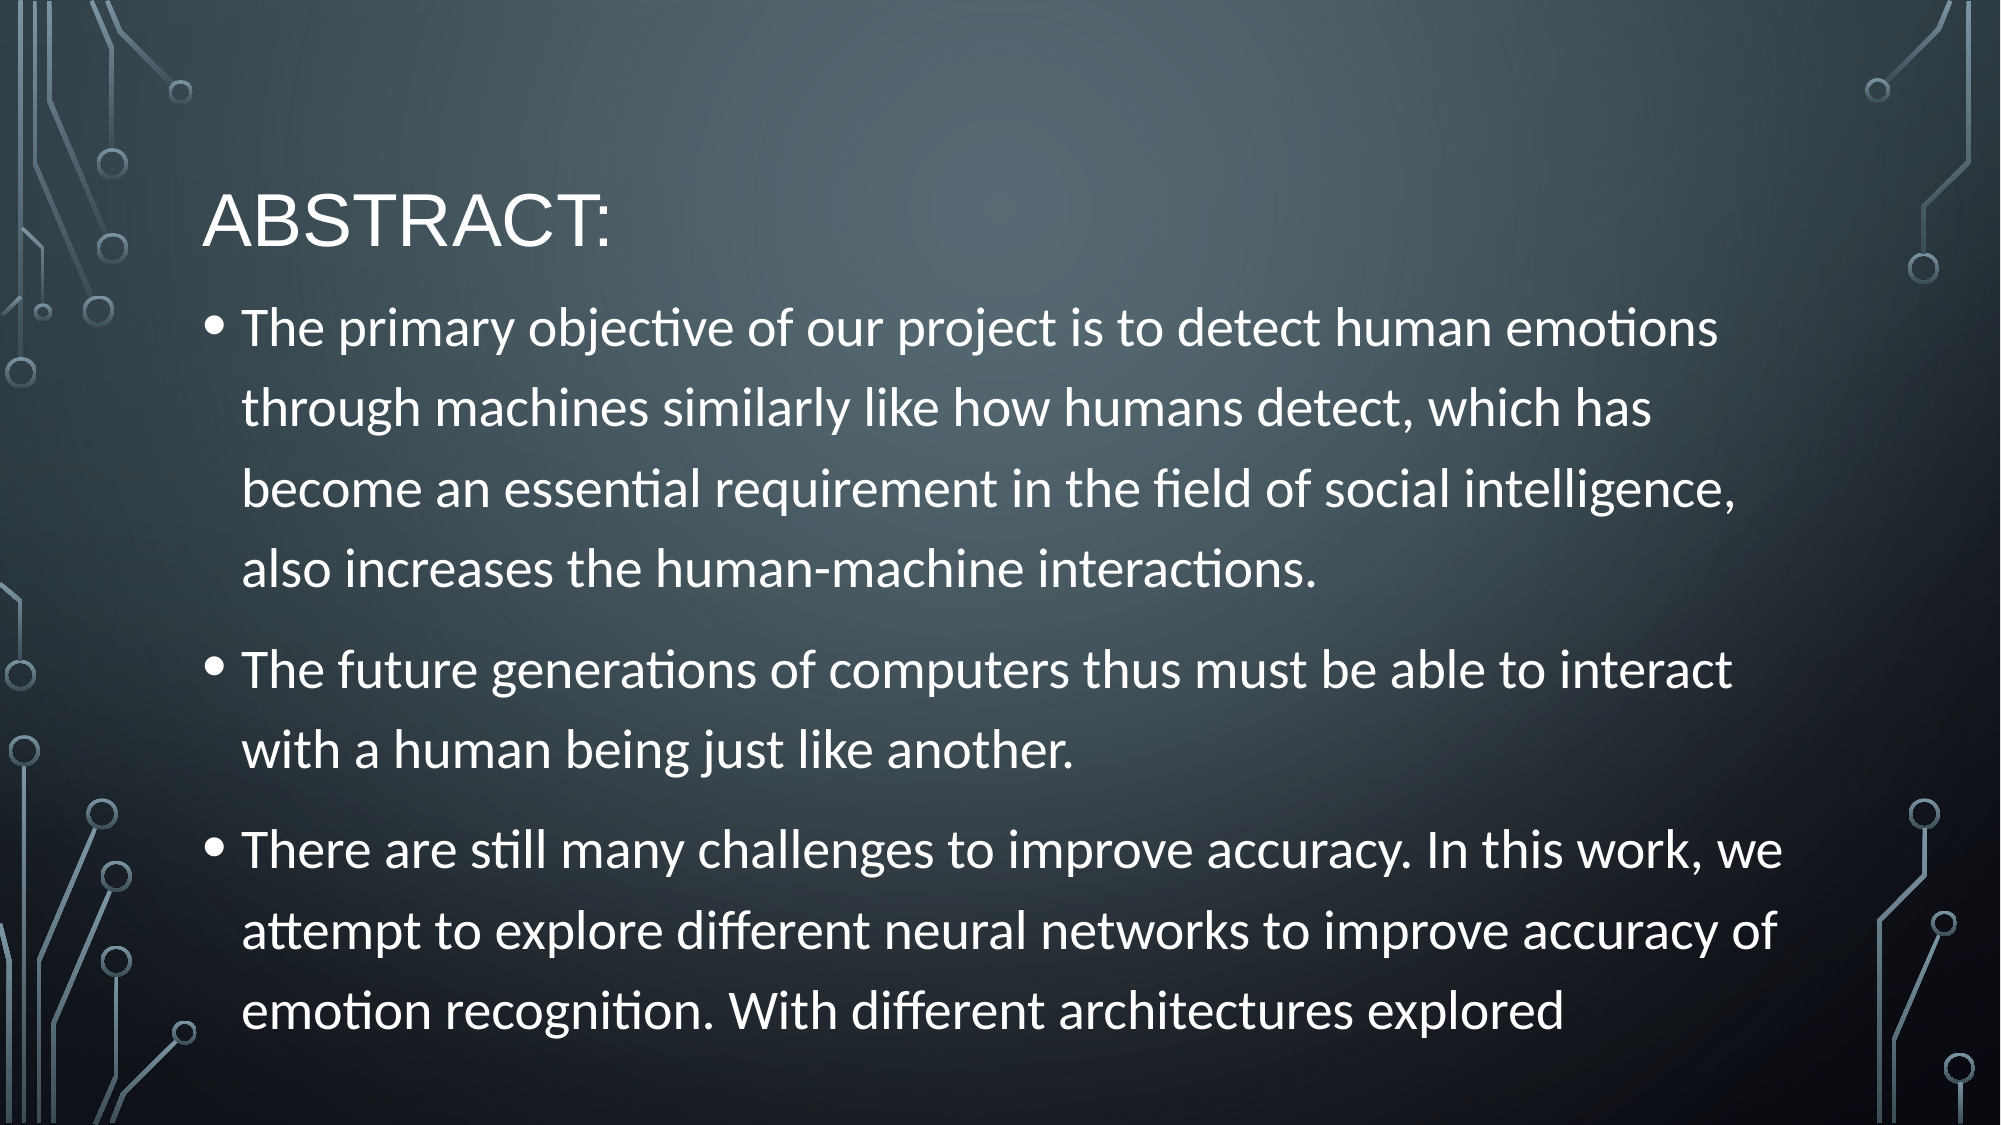

# ABSTRACT:

The primary objective of our project is to detect human emotions through machines similarly like how humans detect, which has become an essential requirement in the field of social intelligence, also increases the human-machine interactions.
The future generations of computers thus must be able to interact with a human being just like another.
There are still many challenges to improve accuracy. In this work, we attempt to explore different neural networks to improve accuracy of emotion recognition. With different architectures explored